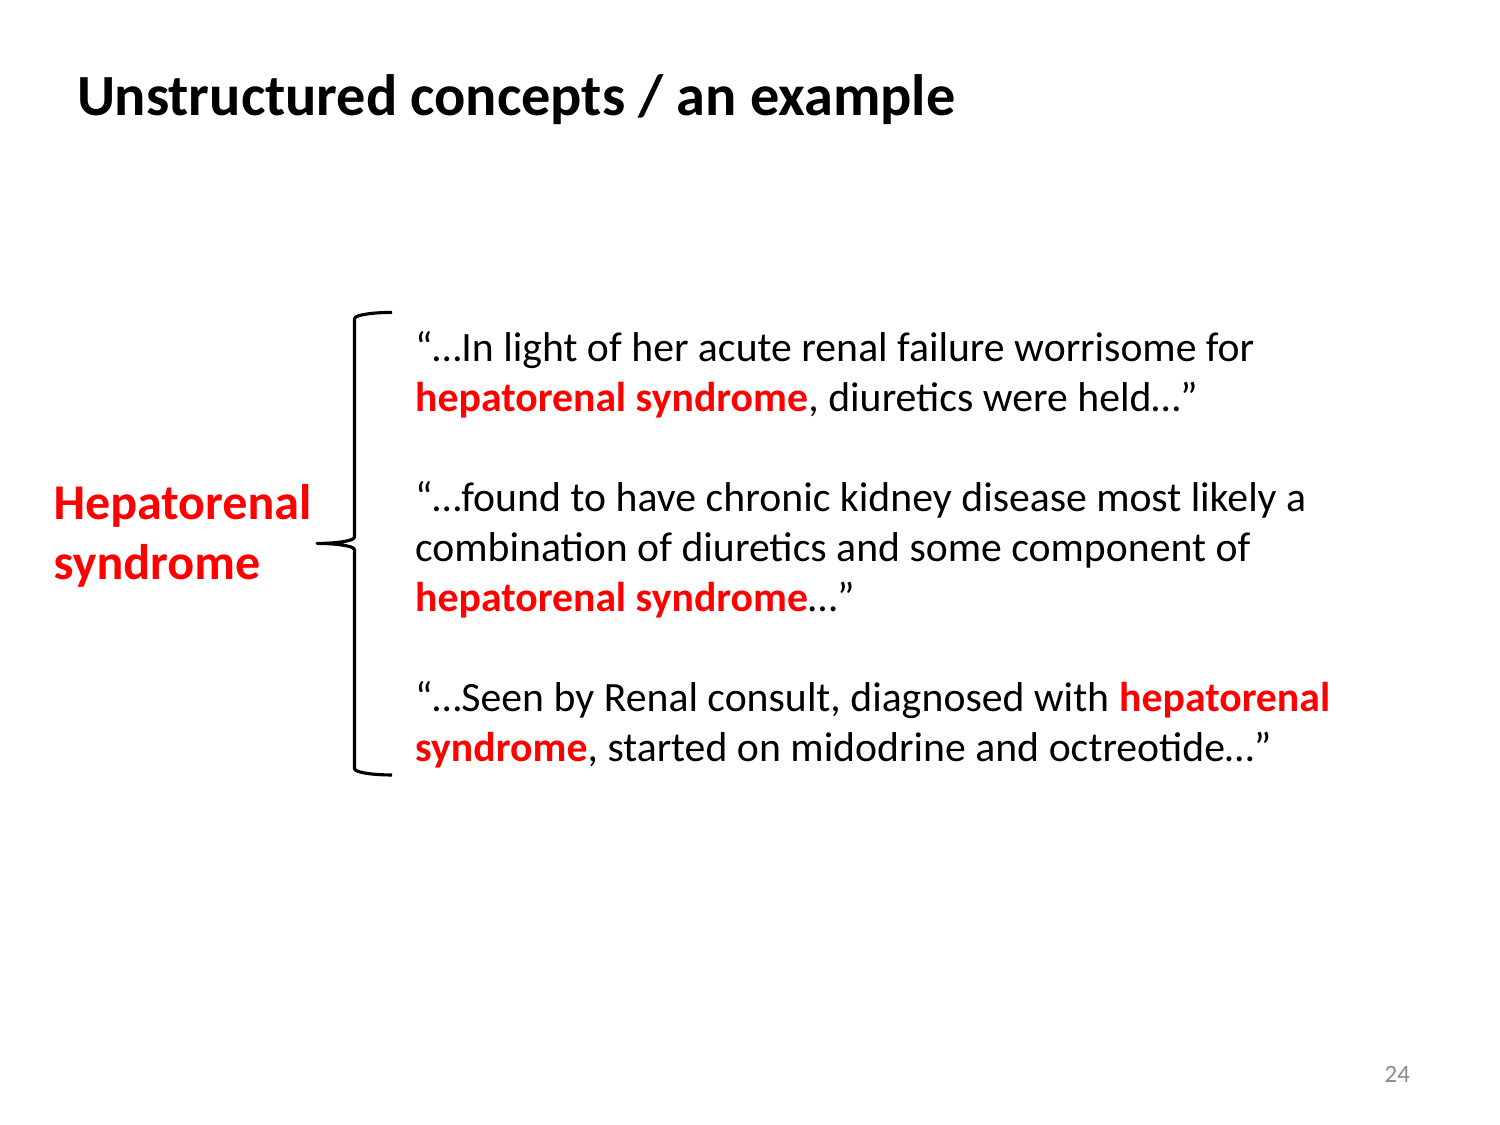

Unstructured concepts / an example

“…In light of her acute renal failure worrisome for hepatorenal syndrome, diuretics were held…”

“…found to have chronic kidney disease most likely a combination of diuretics and some component of hepatorenal syndrome…”

“…Seen by Renal consult, diagnosed with hepatorenal syndrome, started on midodrine and octreotide…”
Hepatorenal
syndrome
24